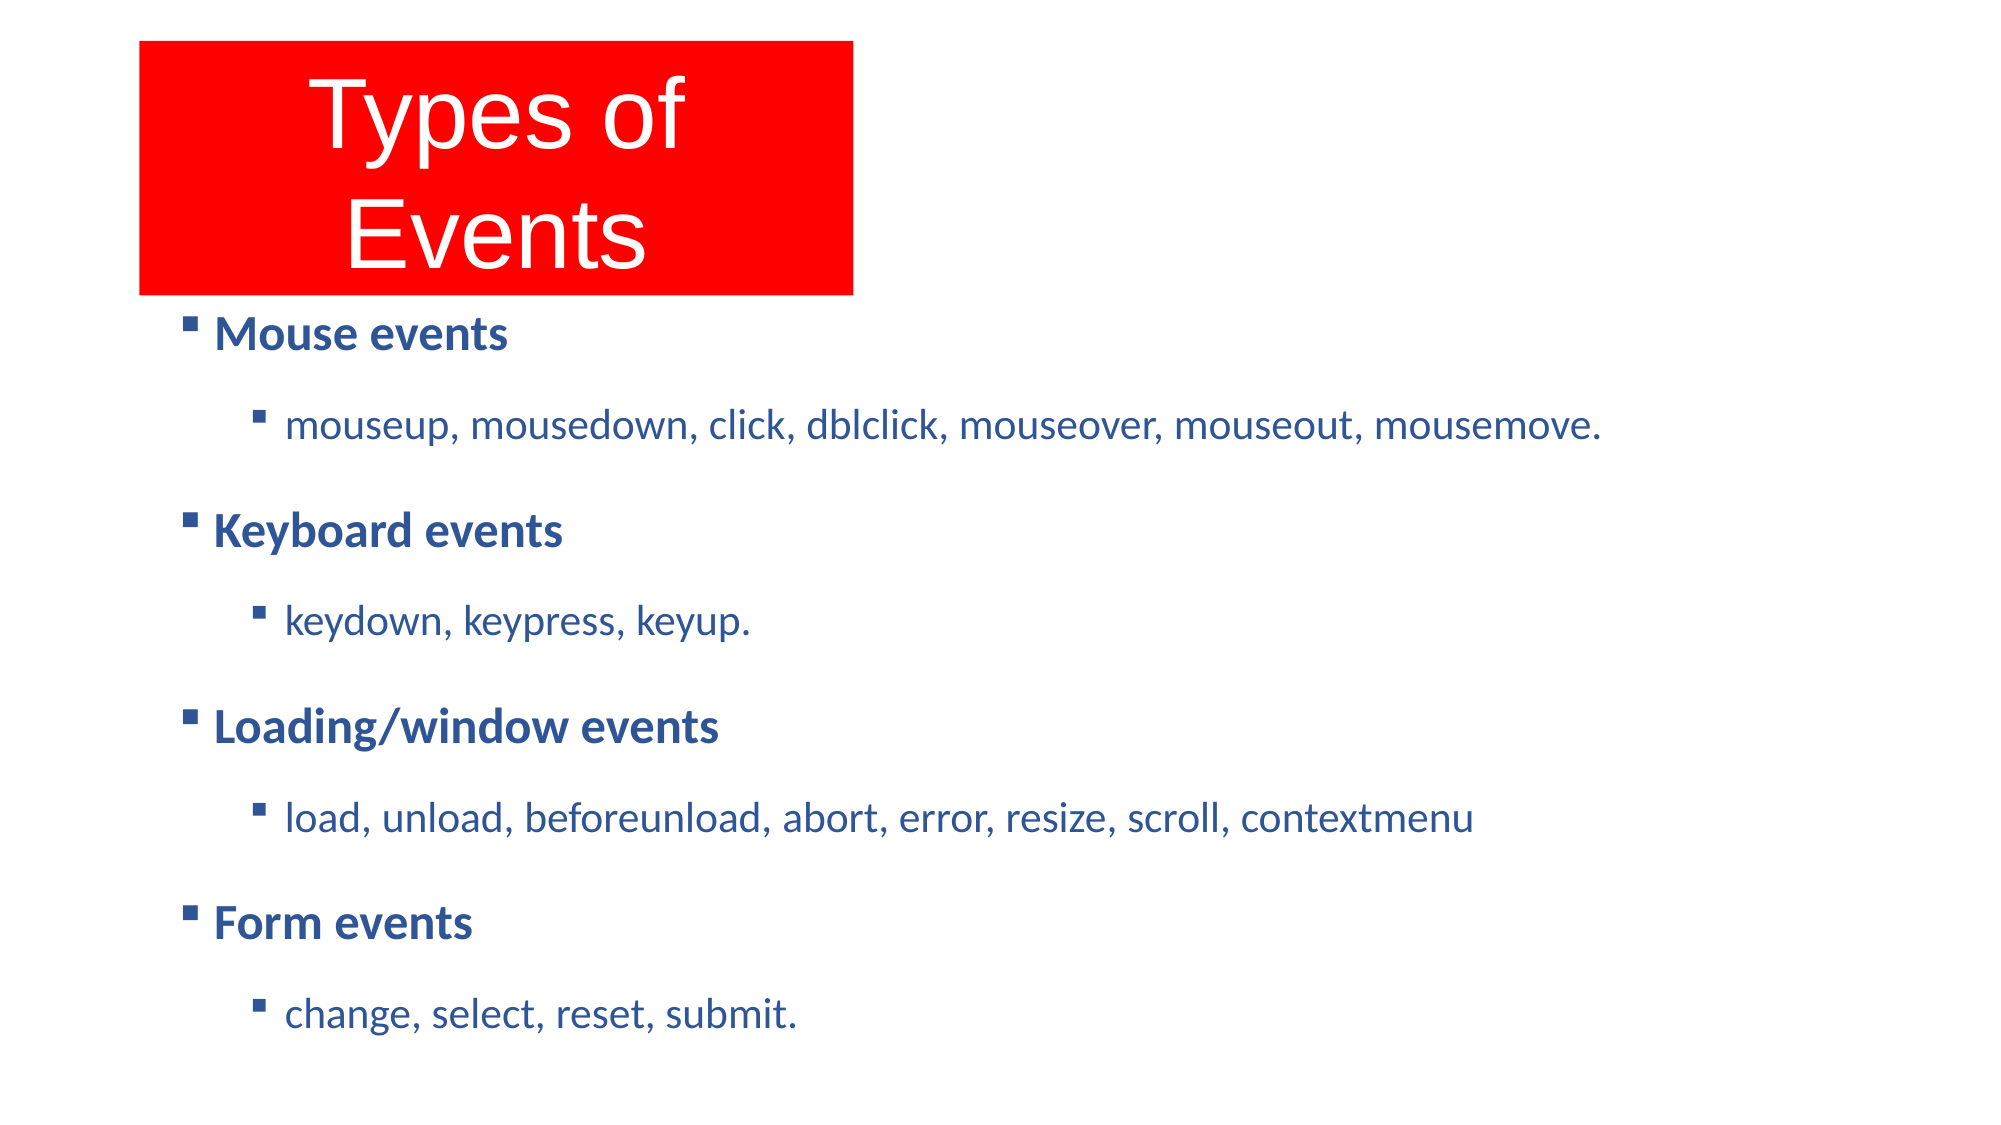

Types of Events
Mouse events
mouseup, mousedown, click, dblclick, mouseover, mouseout, mousemove.
Keyboard events
keydown, keypress, keyup.
Loading/window events
load, unload, beforeunload, abort, error, resize, scroll, contextmenu
Form events
change, select, reset, submit.